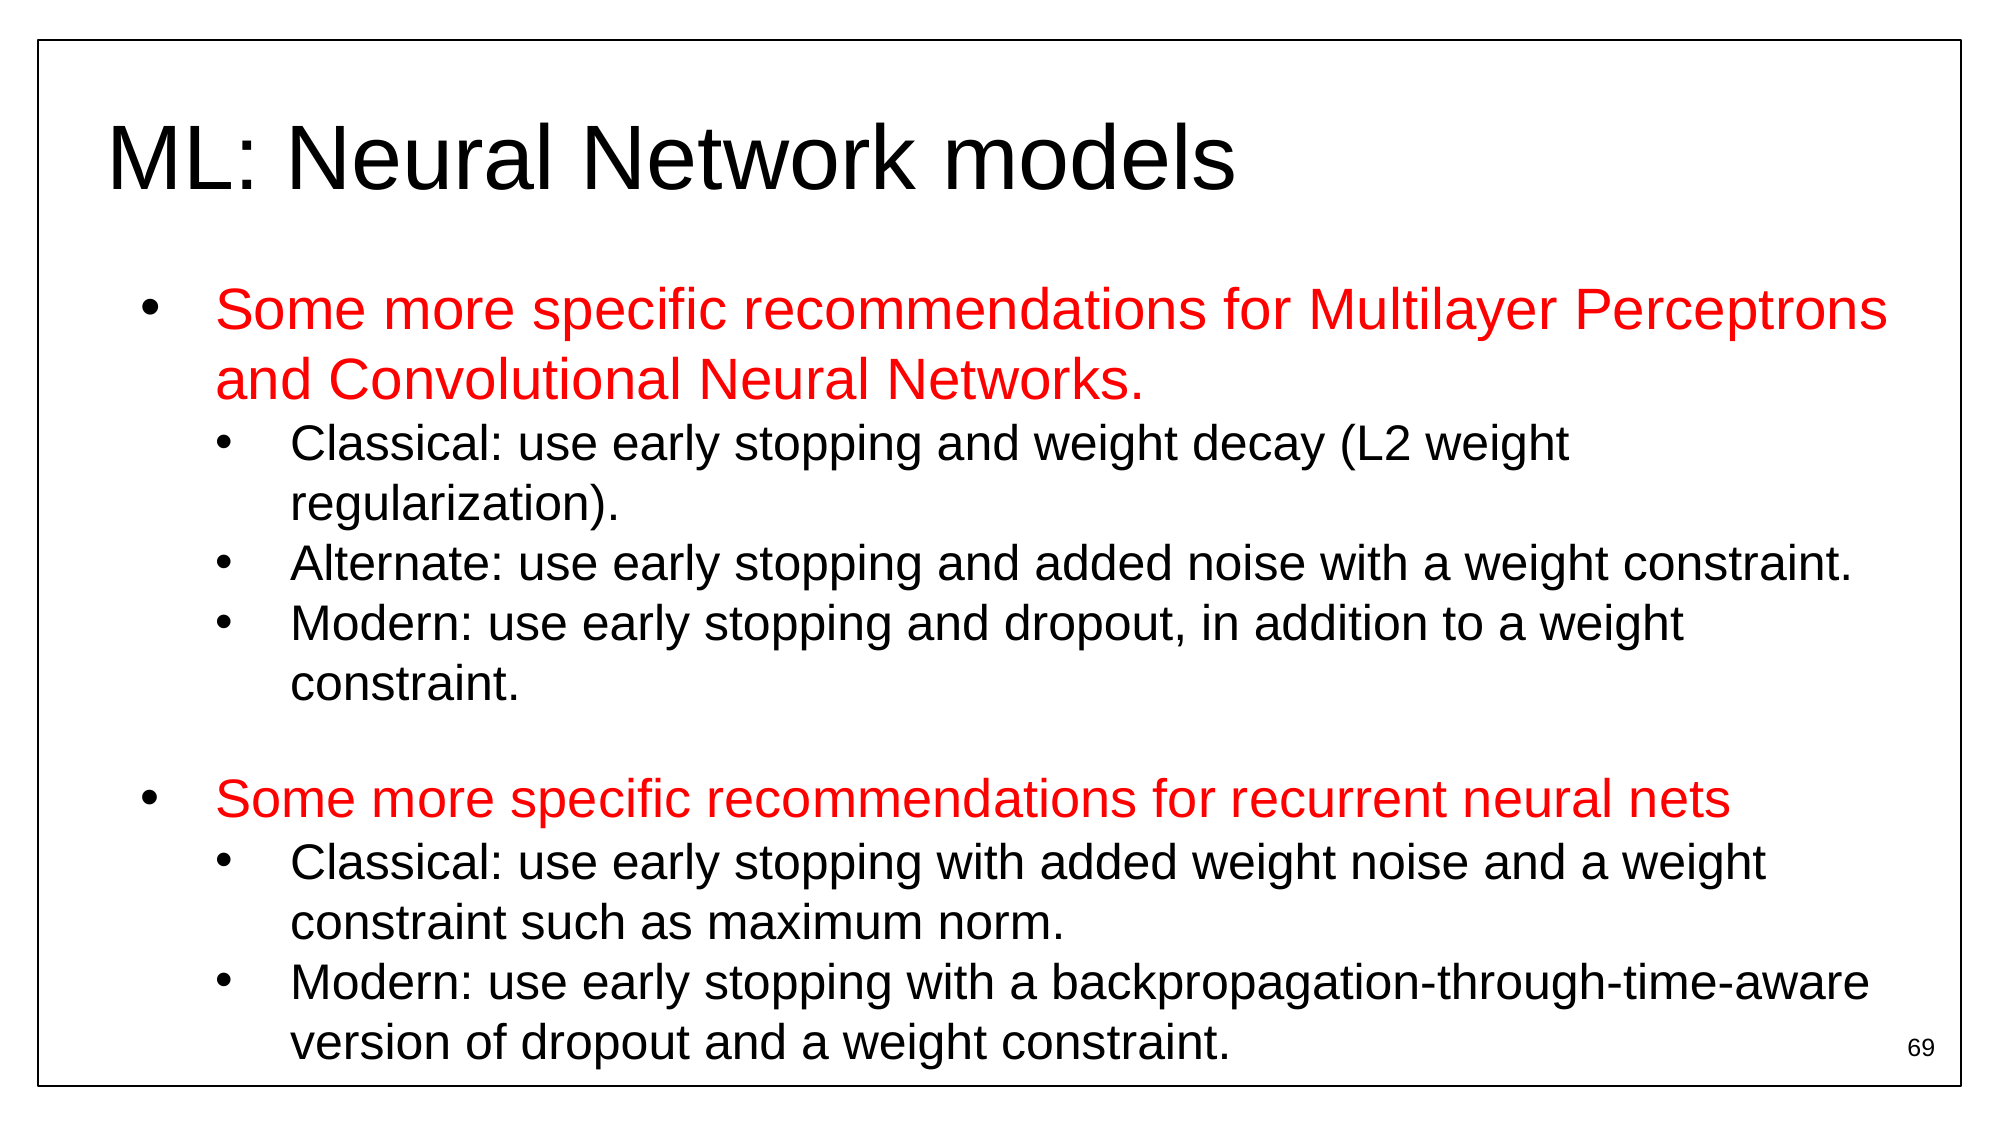

# ML: Neural Network models
Some more specific recommendations for Multilayer Perceptrons and Convolutional Neural Networks.
Classical: use early stopping and weight decay (L2 weight regularization).
Alternate: use early stopping and added noise with a weight constraint.
Modern: use early stopping and dropout, in addition to a weight constraint.

Some more specific recommendations for recurrent neural nets
Classical: use early stopping with added weight noise and a weight constraint such as maximum norm.
Modern: use early stopping with a backpropagation-through-time-aware version of dropout and a weight constraint.

69